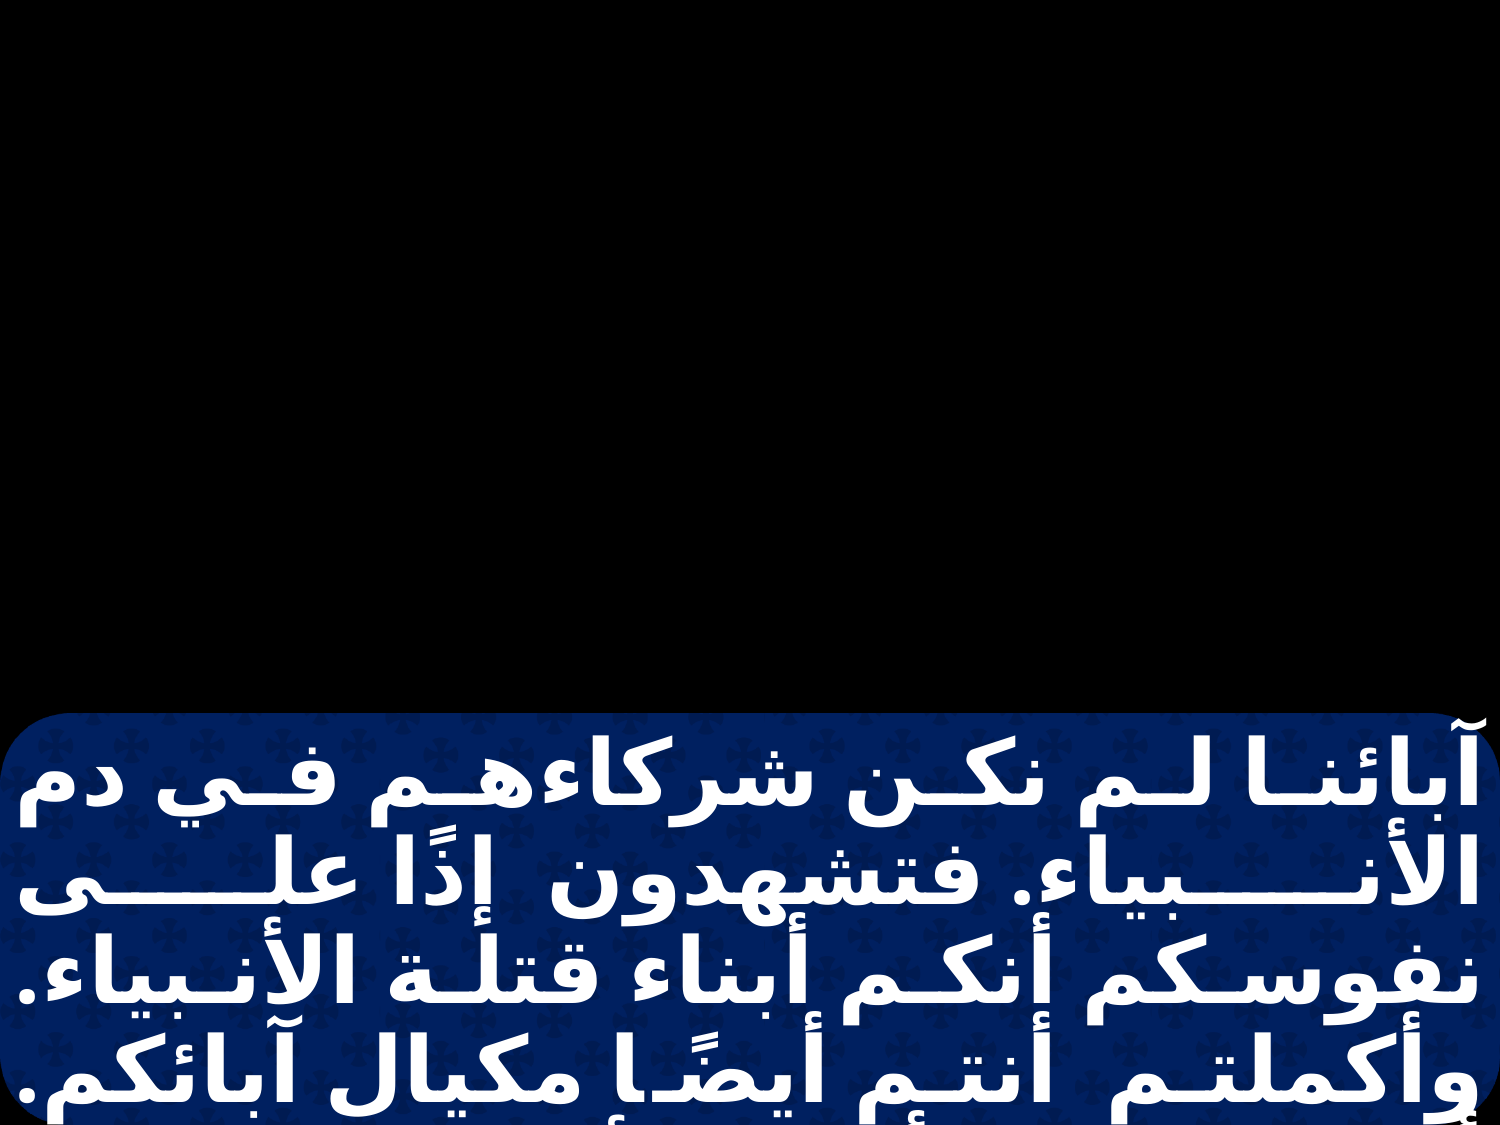

آبائنا لم نكن شركاءهم في دم الأنبياء. فتشهدون  إذًا على نفوسكم أنكم أبناء قتلة الأنبياء. وأكملتم  أنتم أيضًا مكيال آبائكم. أيها الحيات أولاد الأفاعي  كيف تهربون من دينونة جهنم؟ من أجل هذا هأنذا